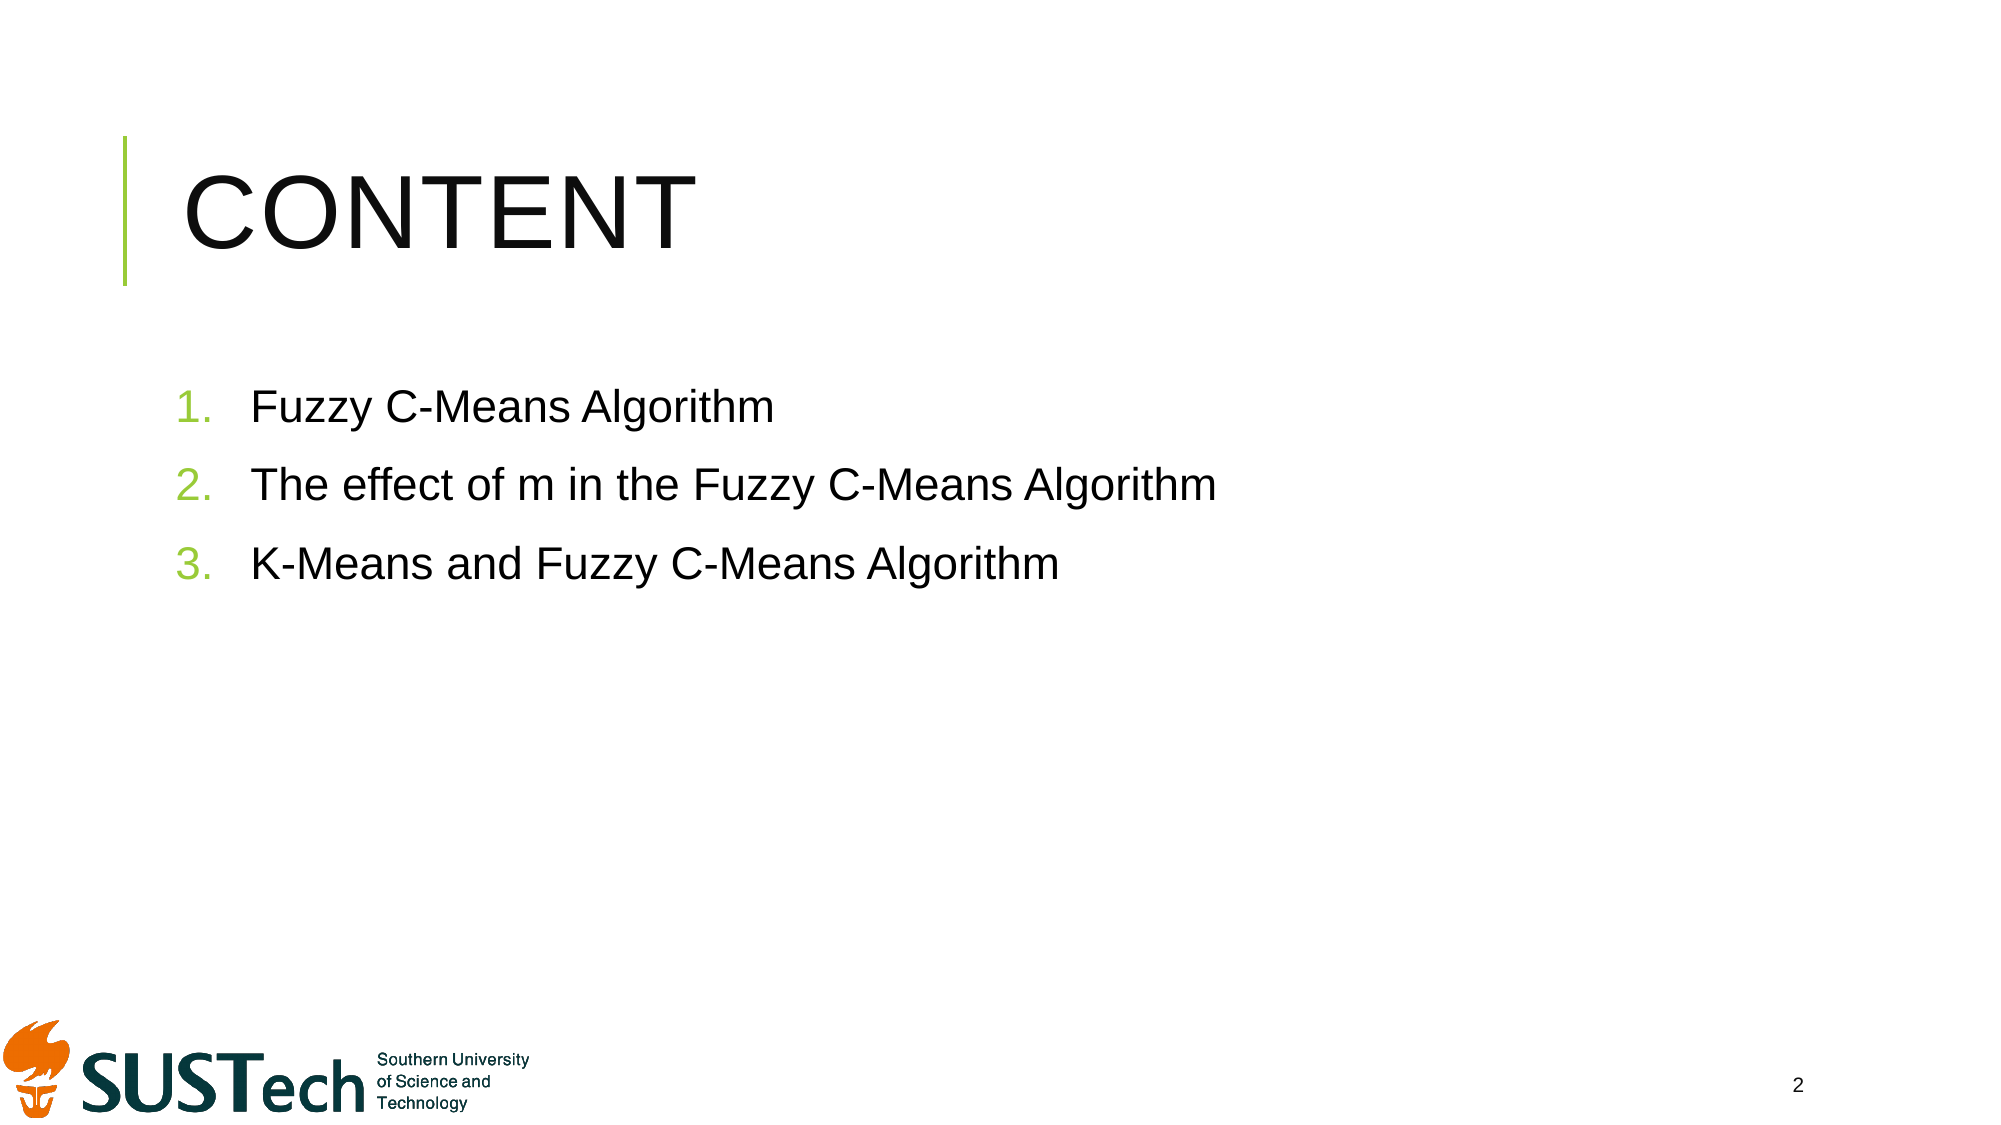

# Content
Fuzzy C-Means Algorithm
The effect of m in the Fuzzy C-Means Algorithm
K-Means and Fuzzy C-Means Algorithm

2